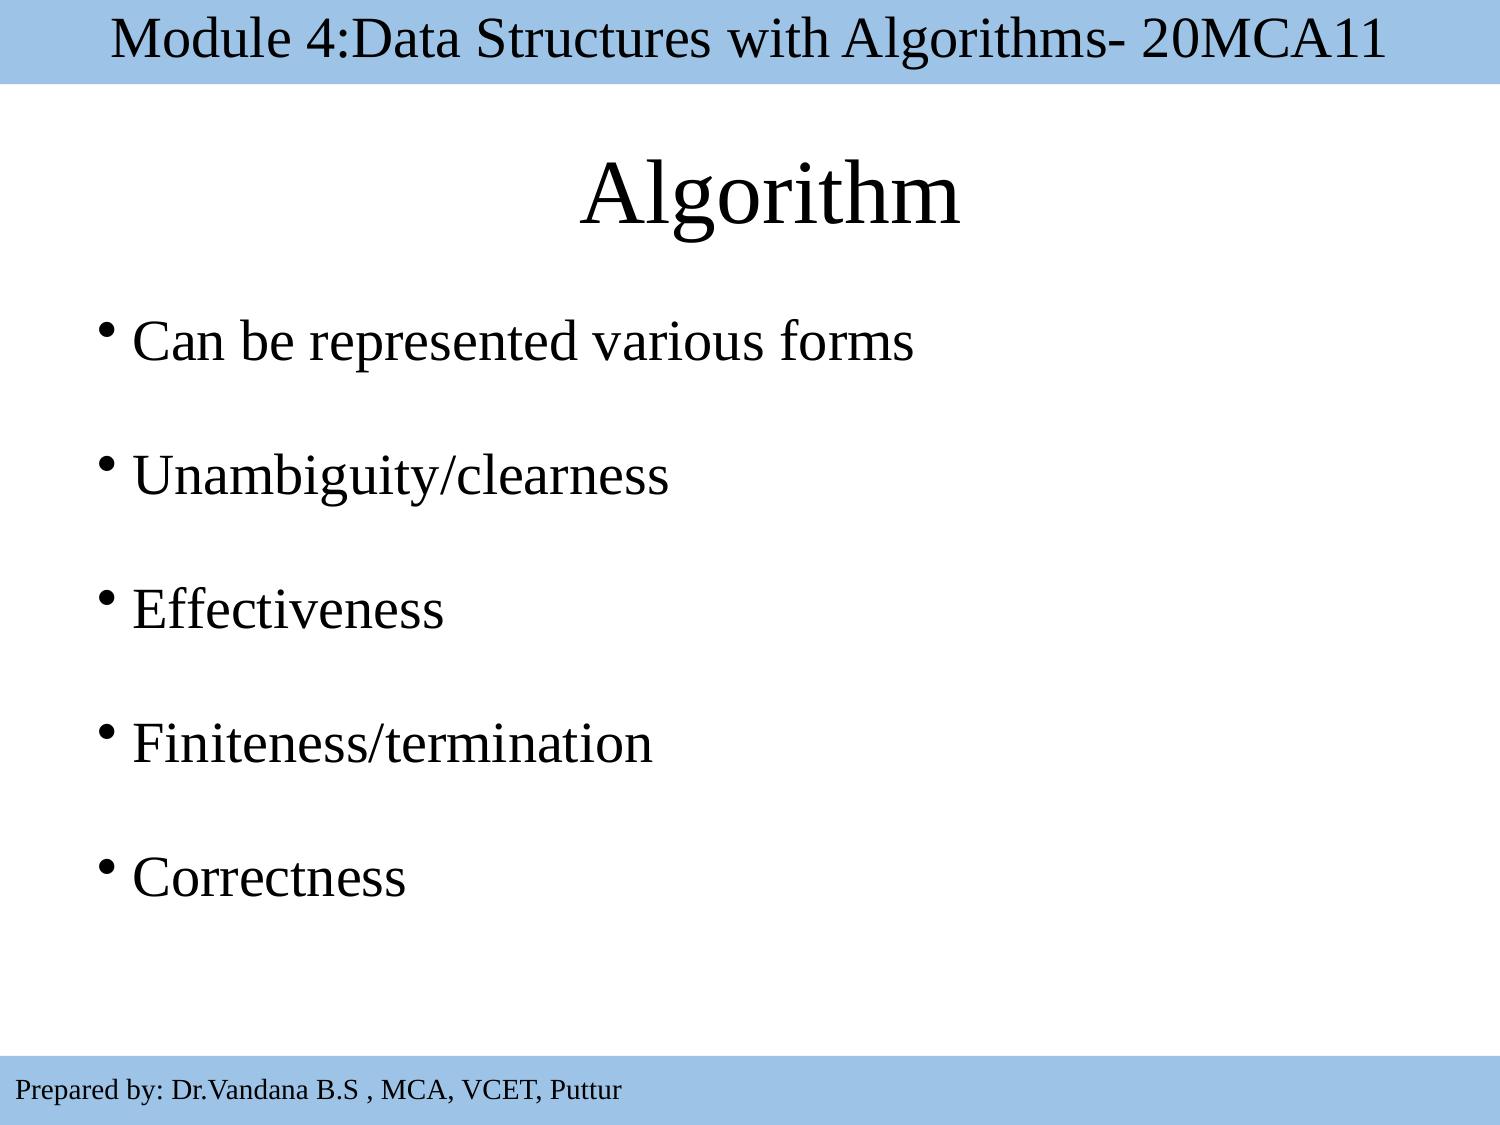

Module 4:Data Structures with Algorithms- 20MCA11
# Algorithm
 Can be represented various forms
 Unambiguity/clearness
 Effectiveness
 Finiteness/termination
 Correctness

1-5
Prepared by: Dr.Vandana B.S , MCA, VCET, Puttur